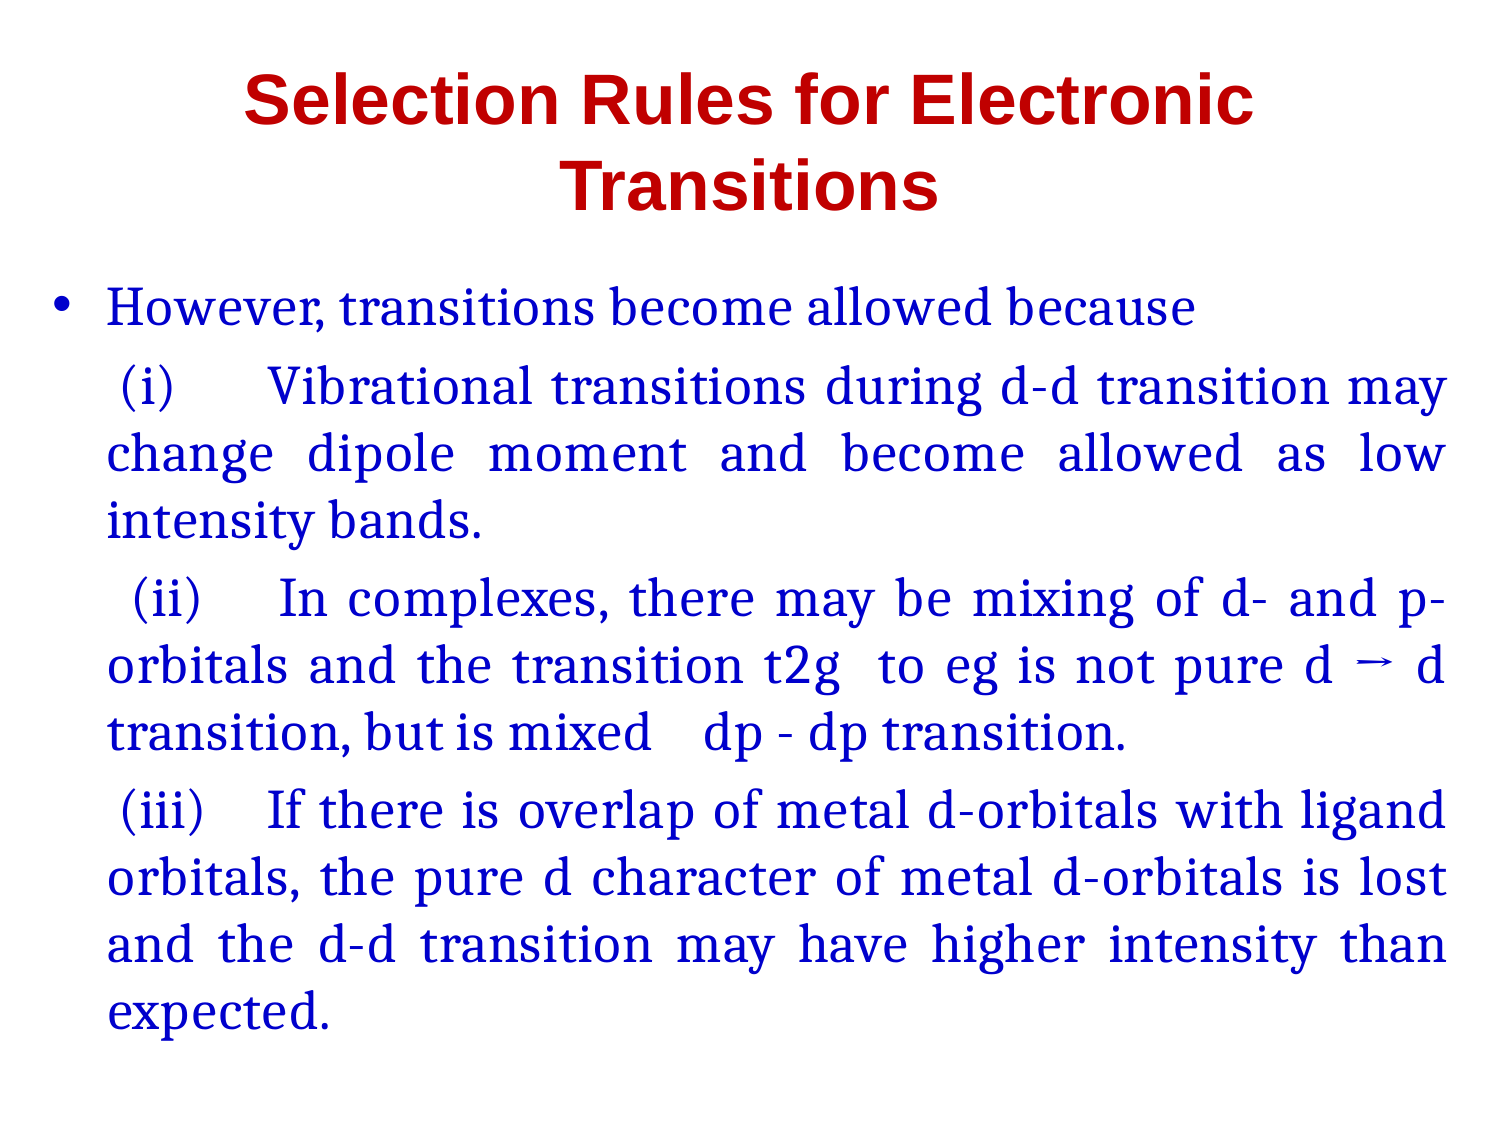

# Selection Rules for Electronic Transitions
However, transitions become allowed because
    (i)	Vibrational transitions during d-d transition may change dipole moment and become allowed as low intensity bands.
    (ii)	In complexes, there may be mixing of d- and p-orbitals and the transition t2g  to eg is not pure d → d transition, but is mixed    dp - dp transition.
    (iii)	If there is overlap of metal d-orbitals with ligand orbitals, the pure d character of metal d-orbitals is lost and the d-d transition may have higher intensity than expected.